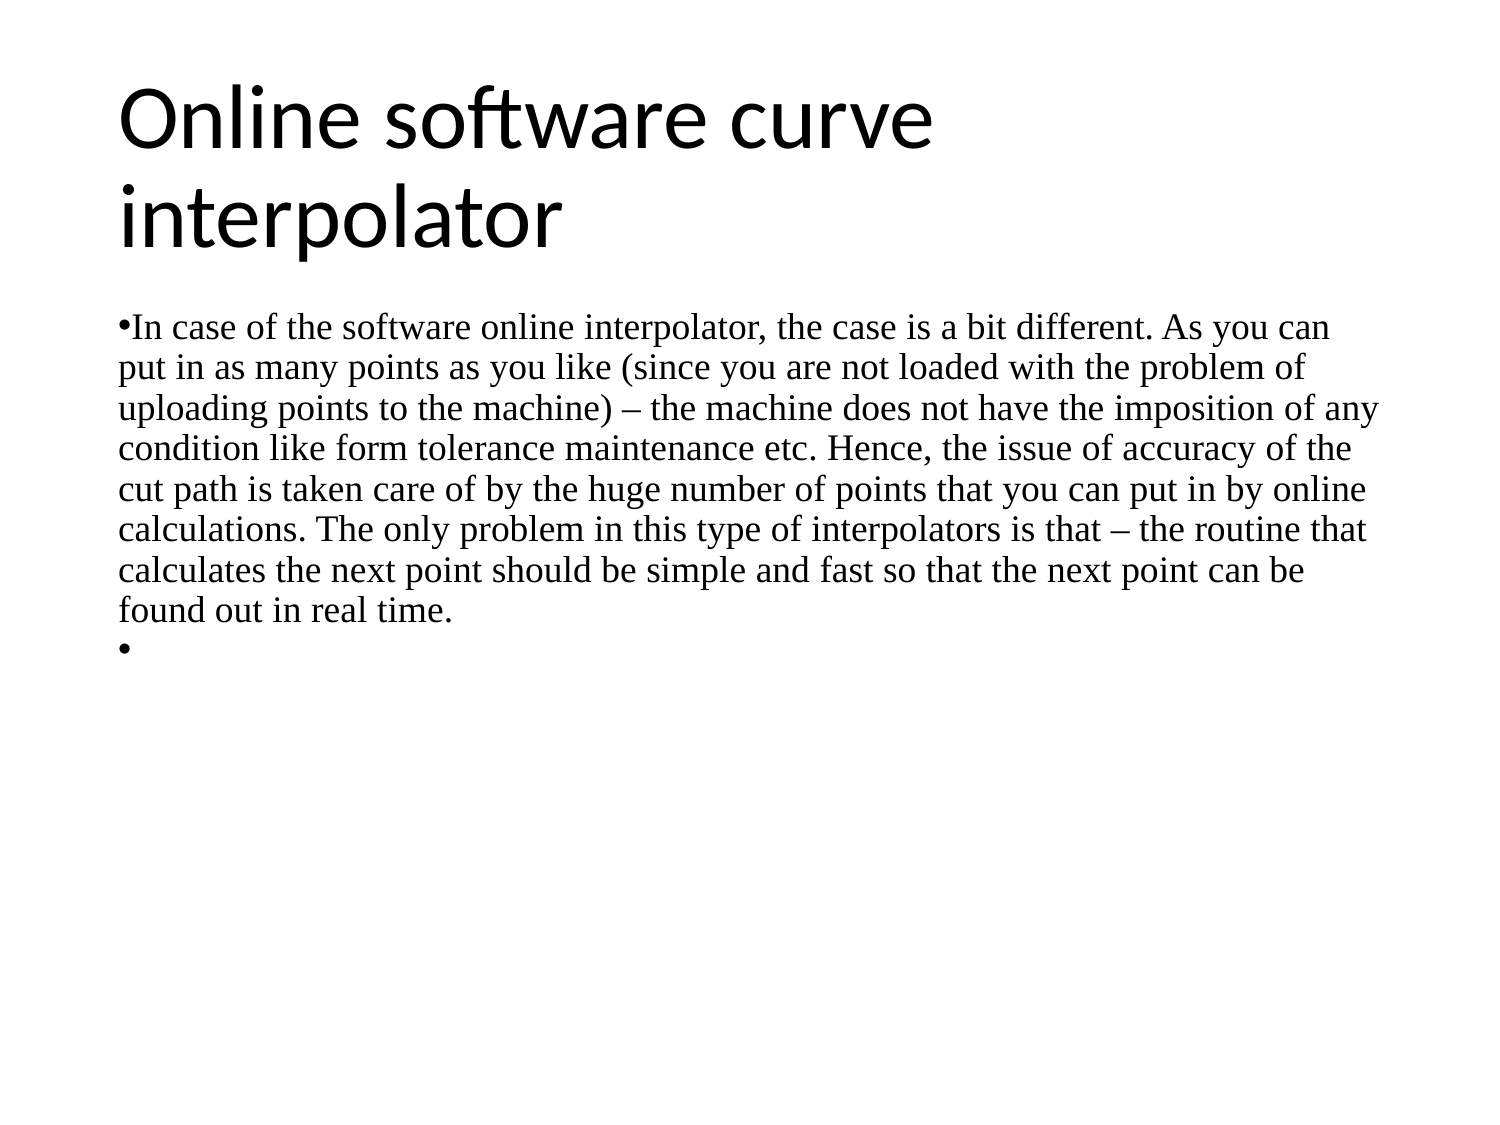

# Online software curve interpolator
In case of the software online interpolator, the case is a bit different. As you can put in as many points as you like (since you are not loaded with the problem of uploading points to the machine) – the machine does not have the imposition of any condition like form tolerance maintenance etc. Hence, the issue of accuracy of the cut path is taken care of by the huge number of points that you can put in by online calculations. The only problem in this type of interpolators is that – the routine that calculates the next point should be simple and fast so that the next point can be found out in real time.